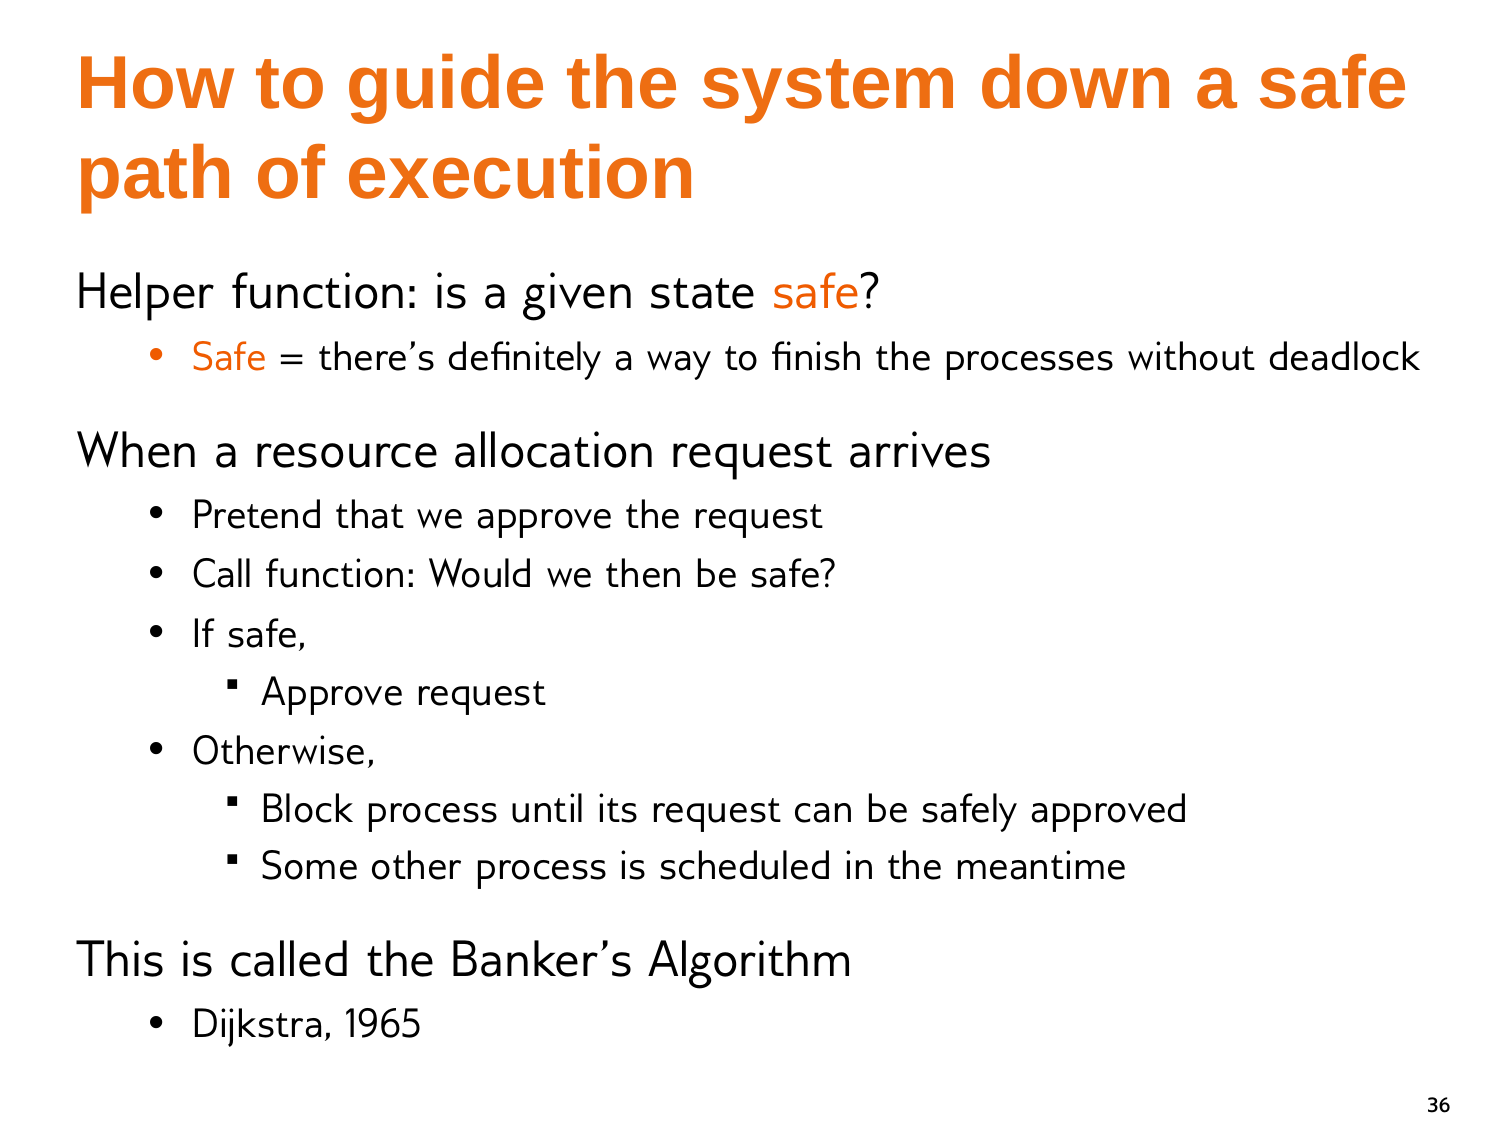

# How to guide the system down a safe path of execution
Helper function: is a given state safe?
Safe = there’s definitely a way to finish the processes without deadlock
When a resource allocation request arrives
Pretend that we approve the request
Call function: Would we then be safe?
If safe,
Approve request
Otherwise,
Block process until its request can be safely approved
Some other process is scheduled in the meantime
This is called the Banker’s Algorithm
Dijkstra, 1965